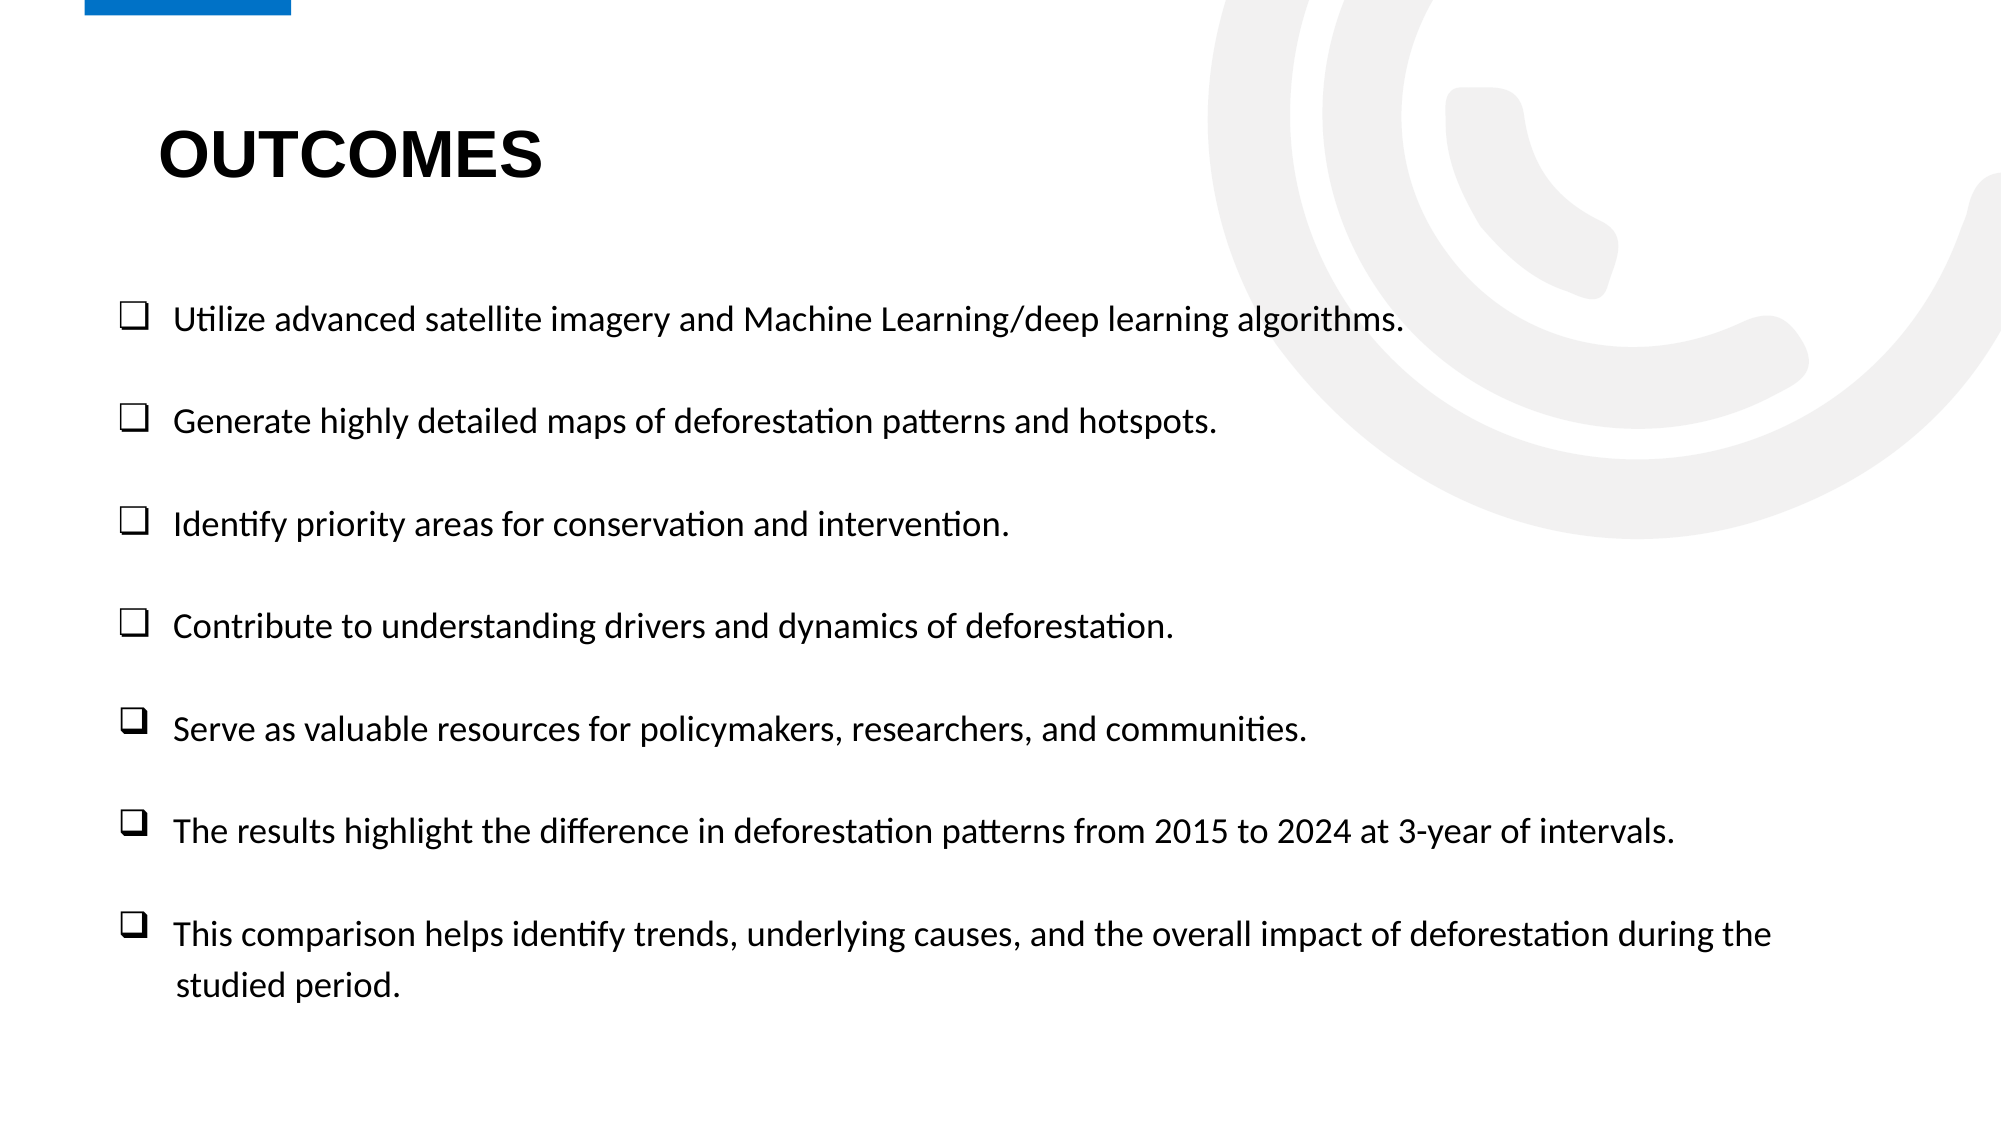

# OUTCOMES
Utilize advanced satellite imagery and Machine Learning/deep learning algorithms.

Generate highly detailed maps of deforestation patterns and hotspots.

Identify priority areas for conservation and intervention.

Contribute to understanding drivers and dynamics of deforestation.

Serve as valuable resources for policymakers, researchers, and communities.

The results highlight the difference in deforestation patterns from 2015 to 2024 at 3-year of intervals.

This comparison helps identify trends, underlying causes, and the overall impact of deforestation during the
       studied period.

35